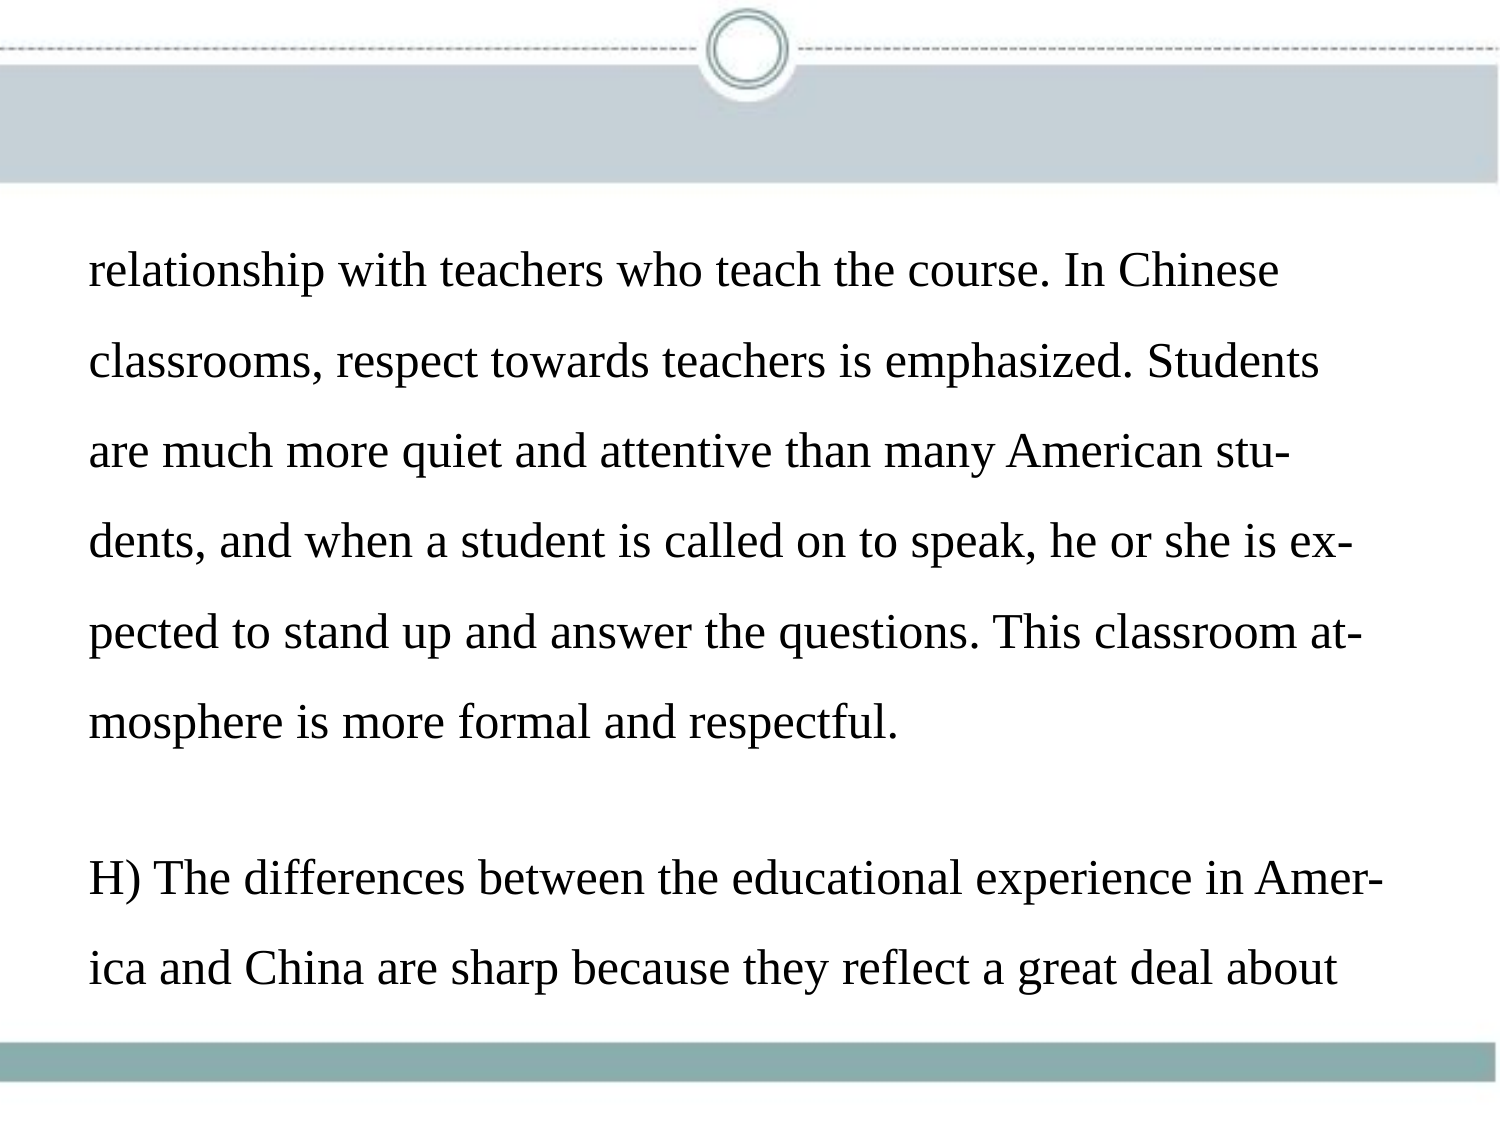

relationship with teachers who teach the course. In Chinese
classrooms, respect towards teachers is emphasized. Students
are much more quiet and attentive than many American stu-
dents, and when a student is called on to speak, he or she is ex-
pected to stand up and answer the questions. This classroom at-
mosphere is more formal and respectful.
H) The differences between the educational experience in Amer-
ica and China are sharp because they reflect a great deal about